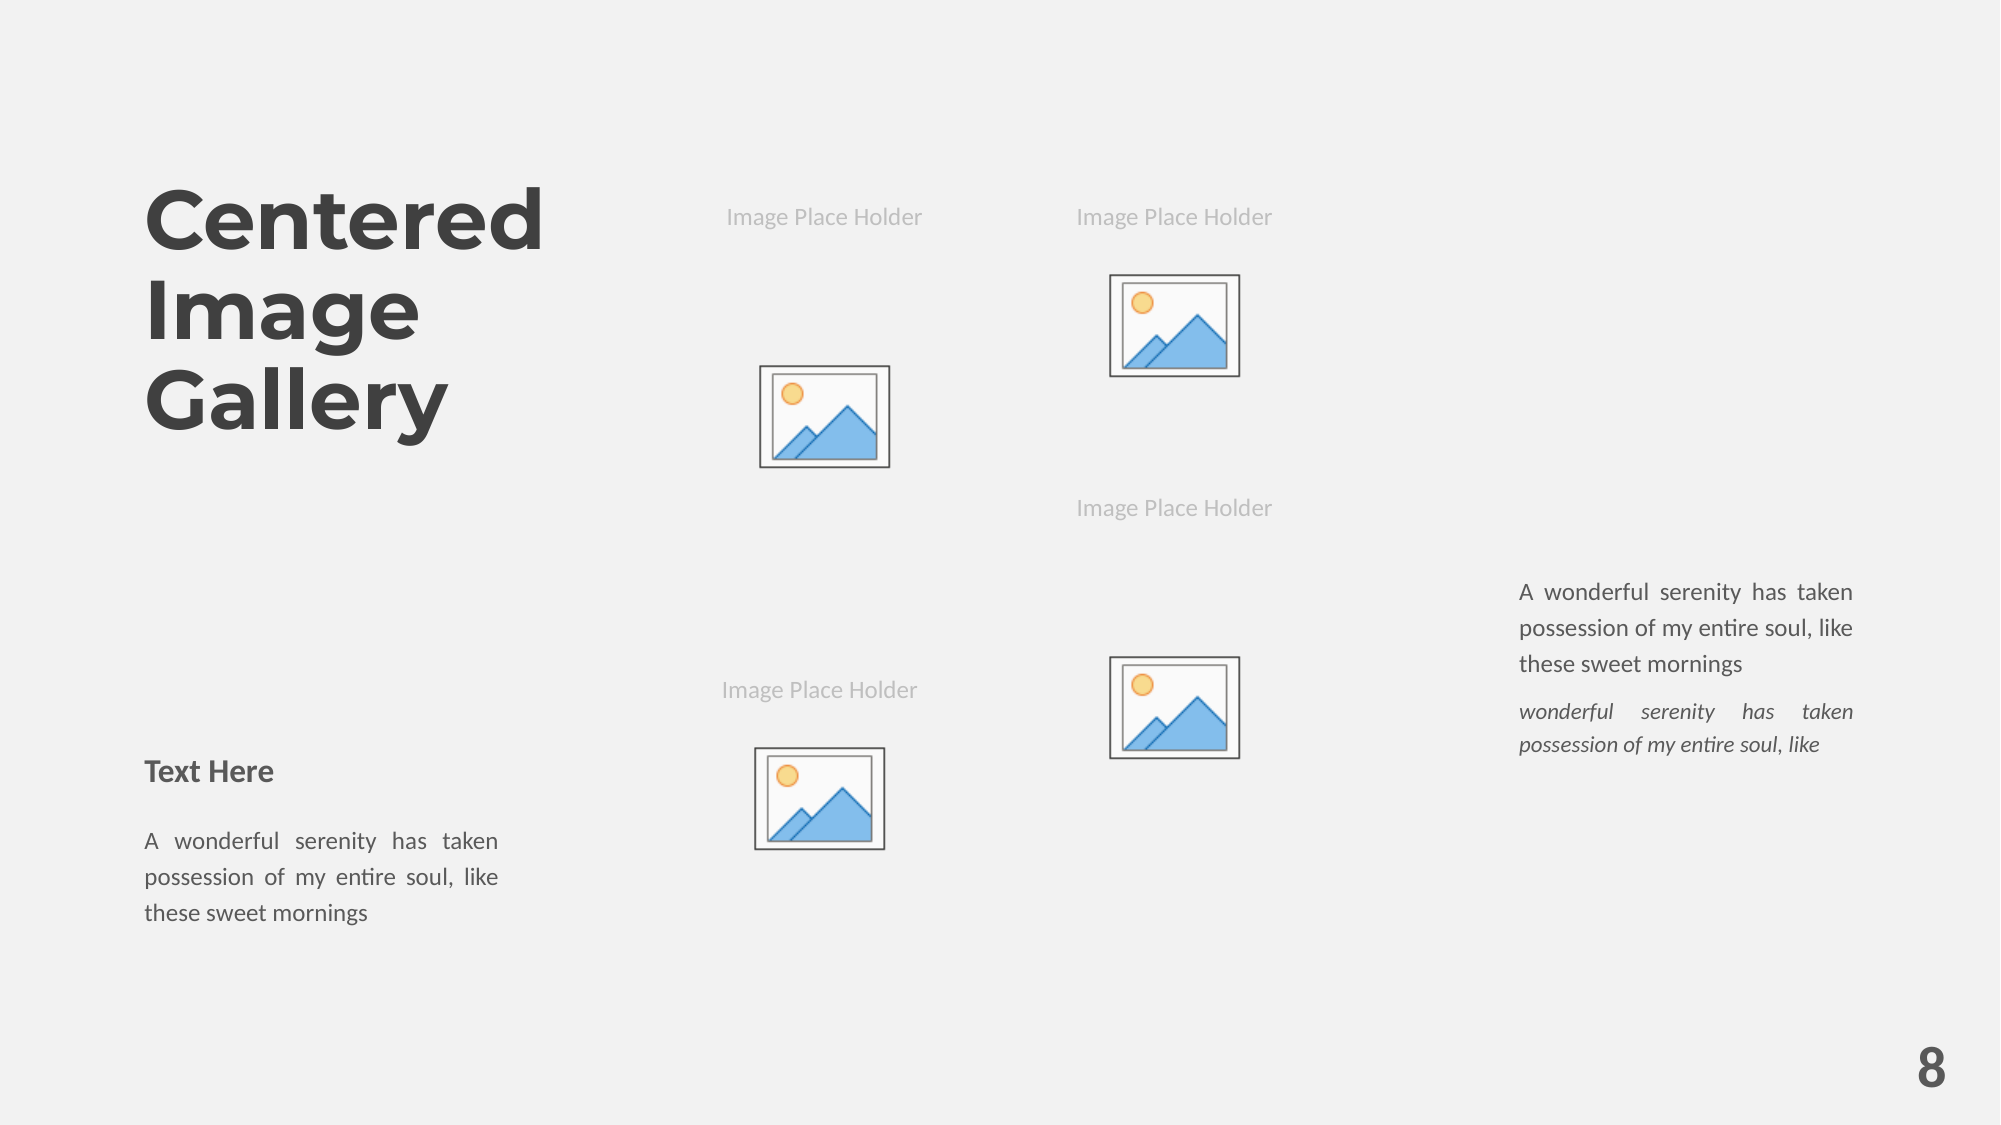

Centered
Image
Gallery

A wonderful serenity has taken possession of my entire soul, like these sweet mornings

wonderful serenity has taken possession of my entire soul, like
Text Here
A wonderful serenity has taken possession of my entire soul, like these sweet mornings